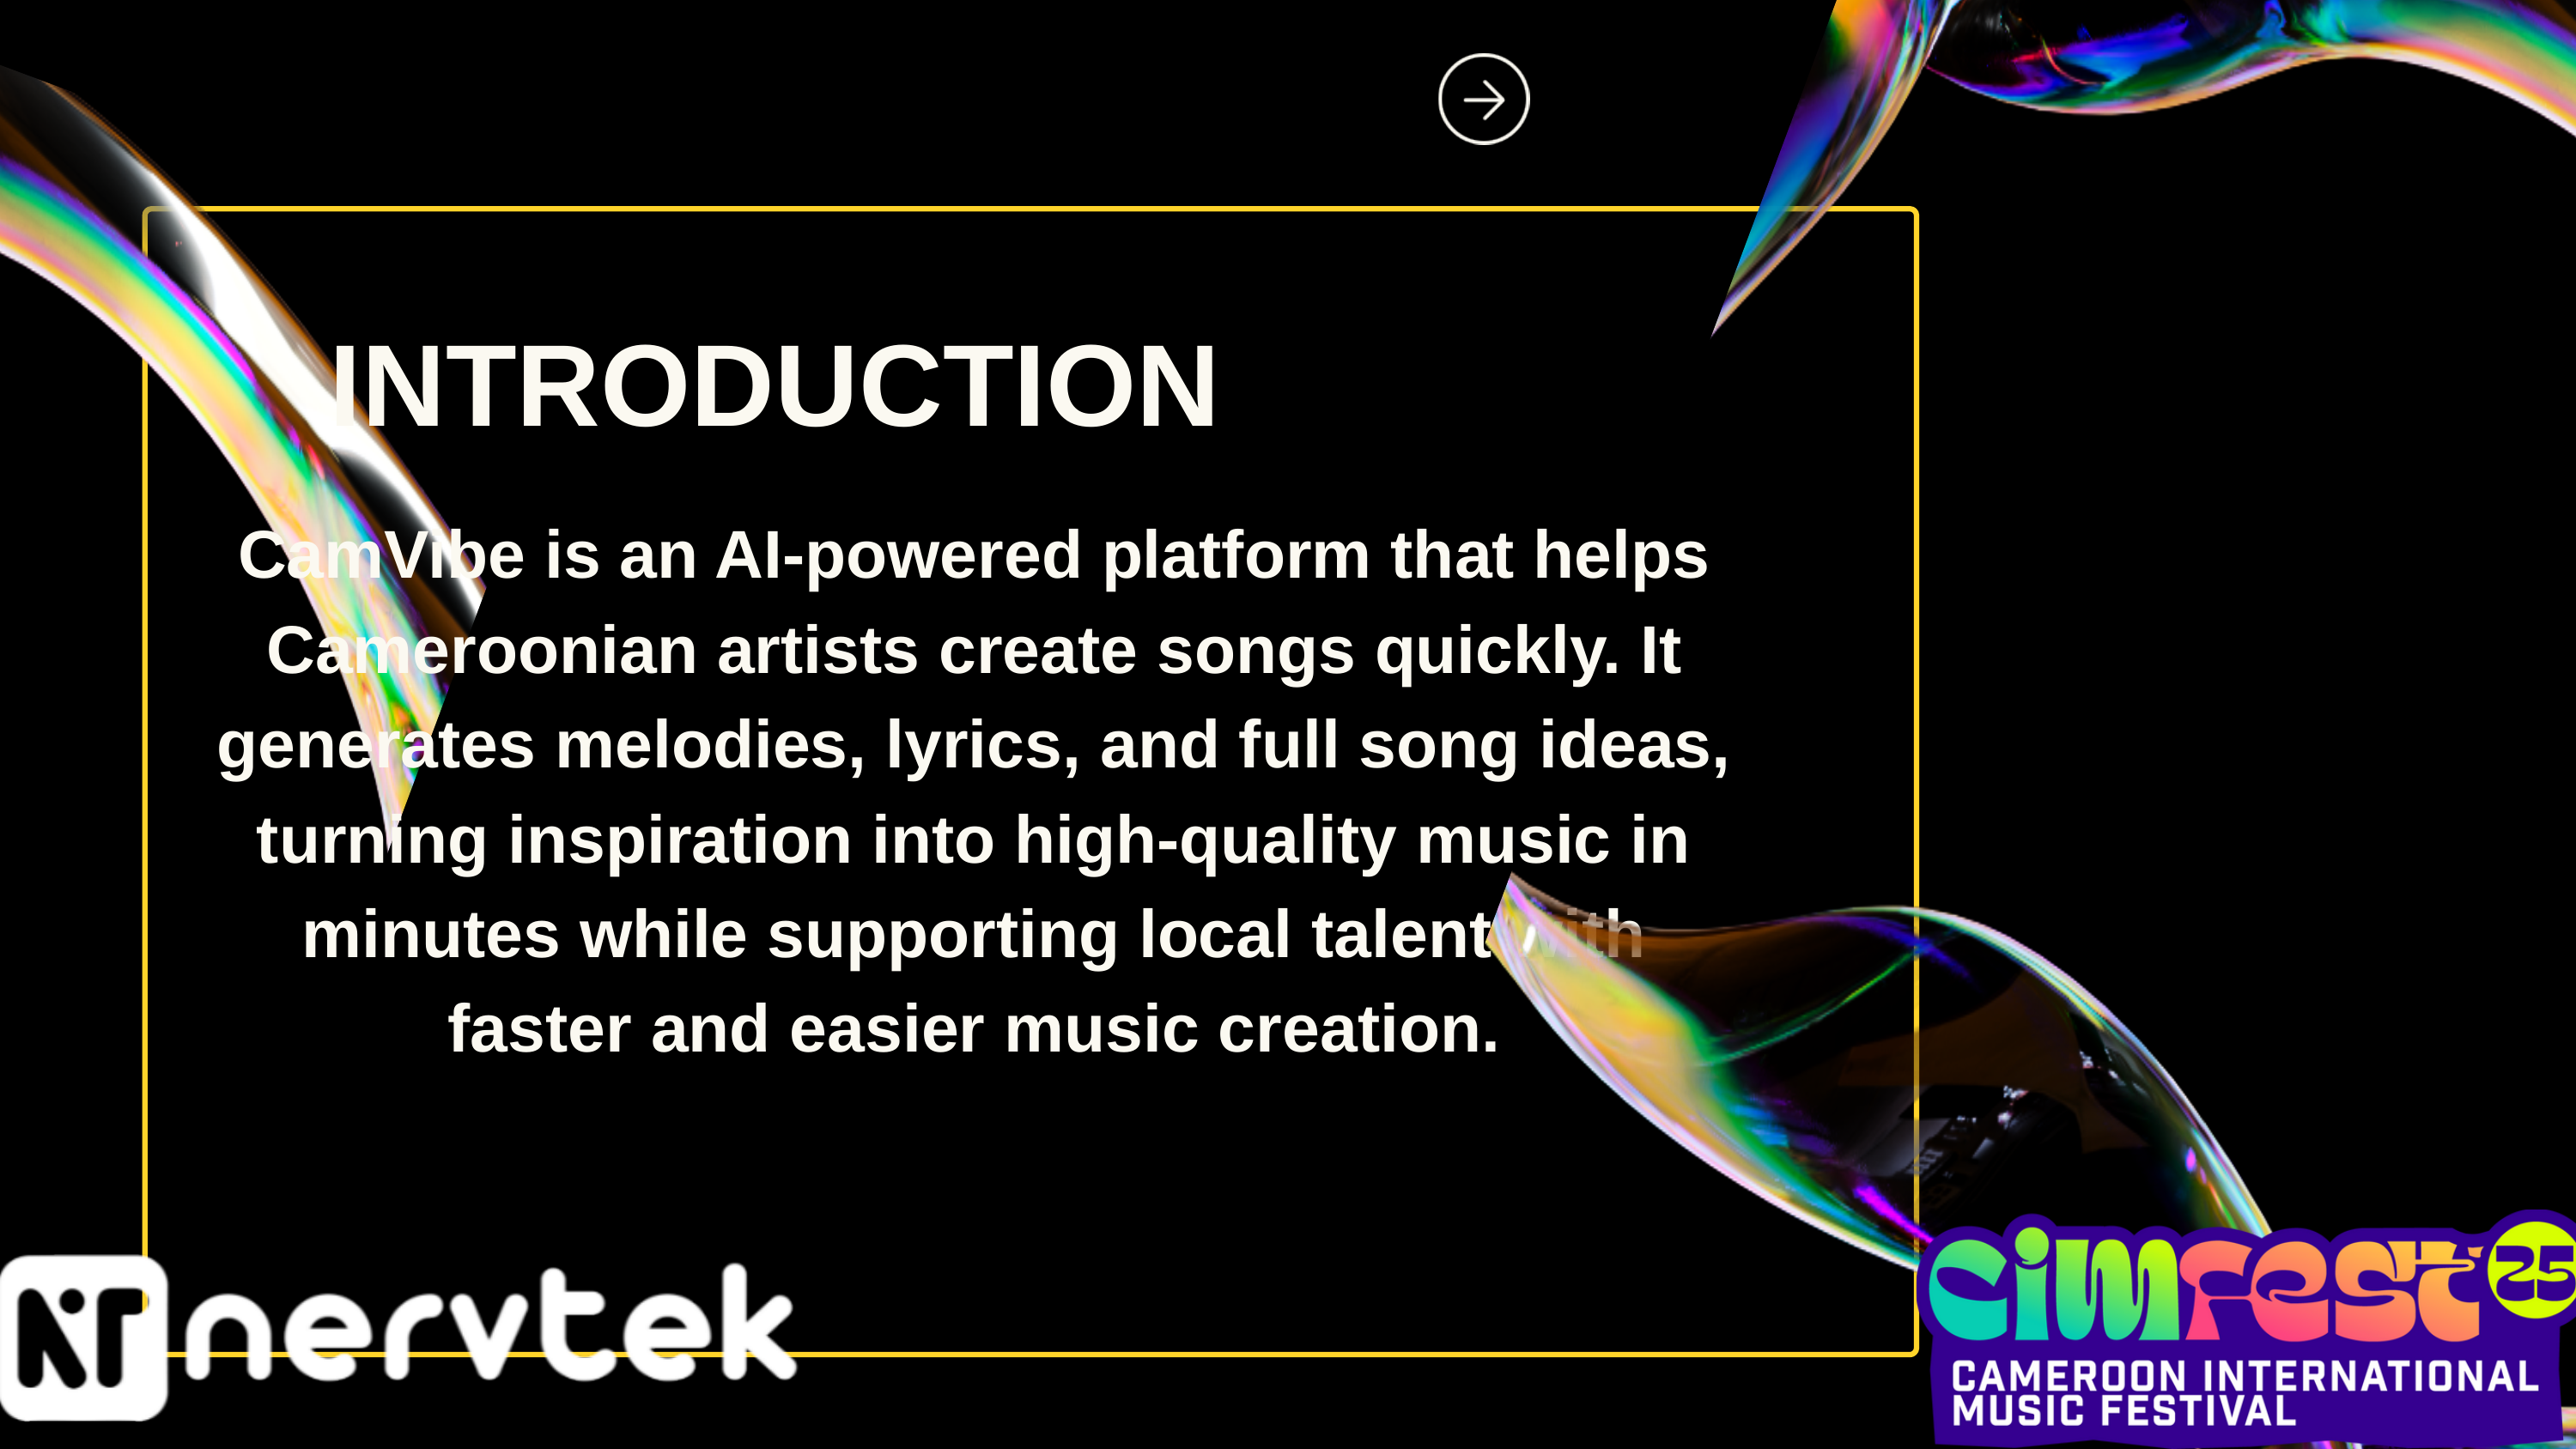

INTRODUCTION
CamVibe is an AI-powered platform that helps Cameroonian artists create songs quickly. It generates melodies, lyrics, and full song ideas, turning inspiration into high-quality music in minutes while supporting local talent with faster and easier music creation.